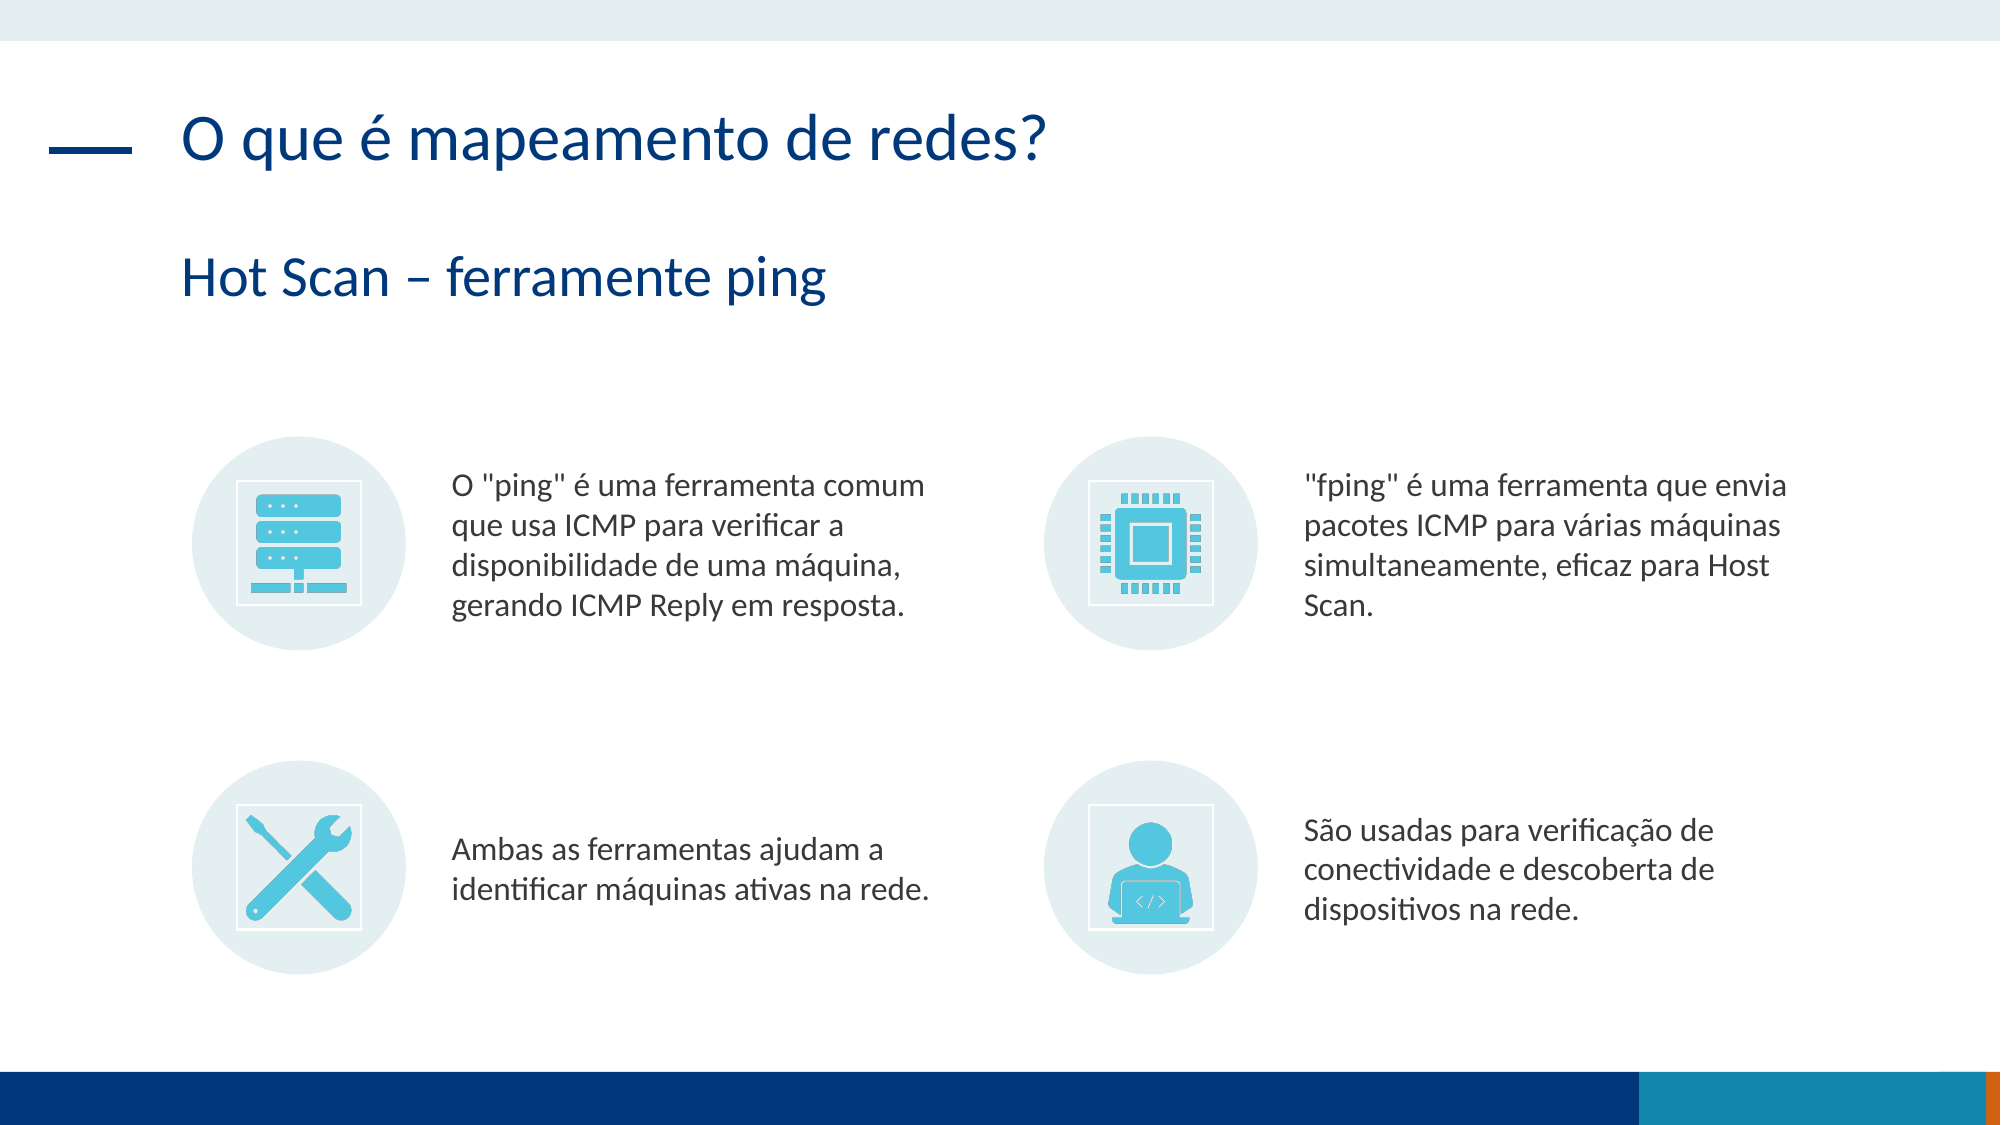

O que é mapeamento de redes?

Hot Scan – ferramente ping

O "ping" é uma ferramenta comum que usa ICMP para verificar a disponibilidade de uma máquina, gerando ICMP Reply em resposta.
"fping" é uma ferramenta que envia pacotes ICMP para várias máquinas simultaneamente, eficaz para Host Scan.
Ambas as ferramentas ajudam a identificar máquinas ativas na rede.
São usadas para verificação de conectividade e descoberta de dispositivos na rede.